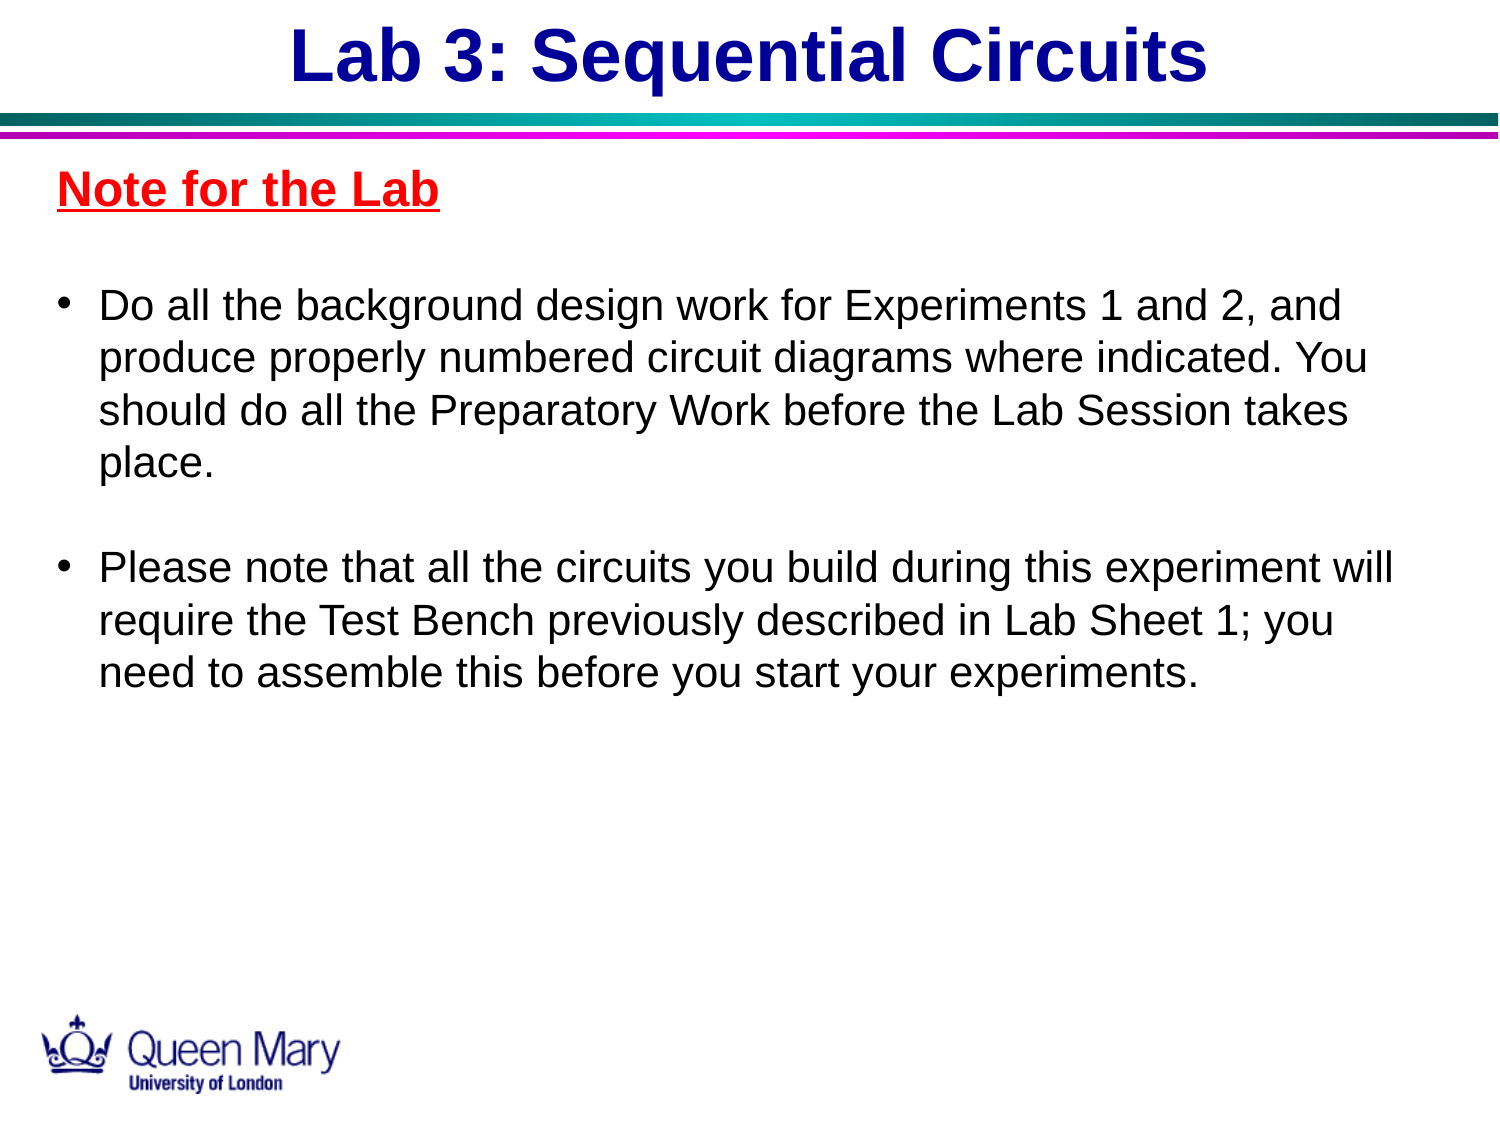

# Lab 3: Sequential Circuits
Note for the Lab

Do all the background design work for Experiments 1 and 2, and produce properly numbered circuit diagrams where indicated. You should do all the Preparatory Work before the Lab Session takes place.

Please note that all the circuits you build during this experiment will require the Test Bench previously described in Lab Sheet 1; you need to assemble this before you start your experiments.

7